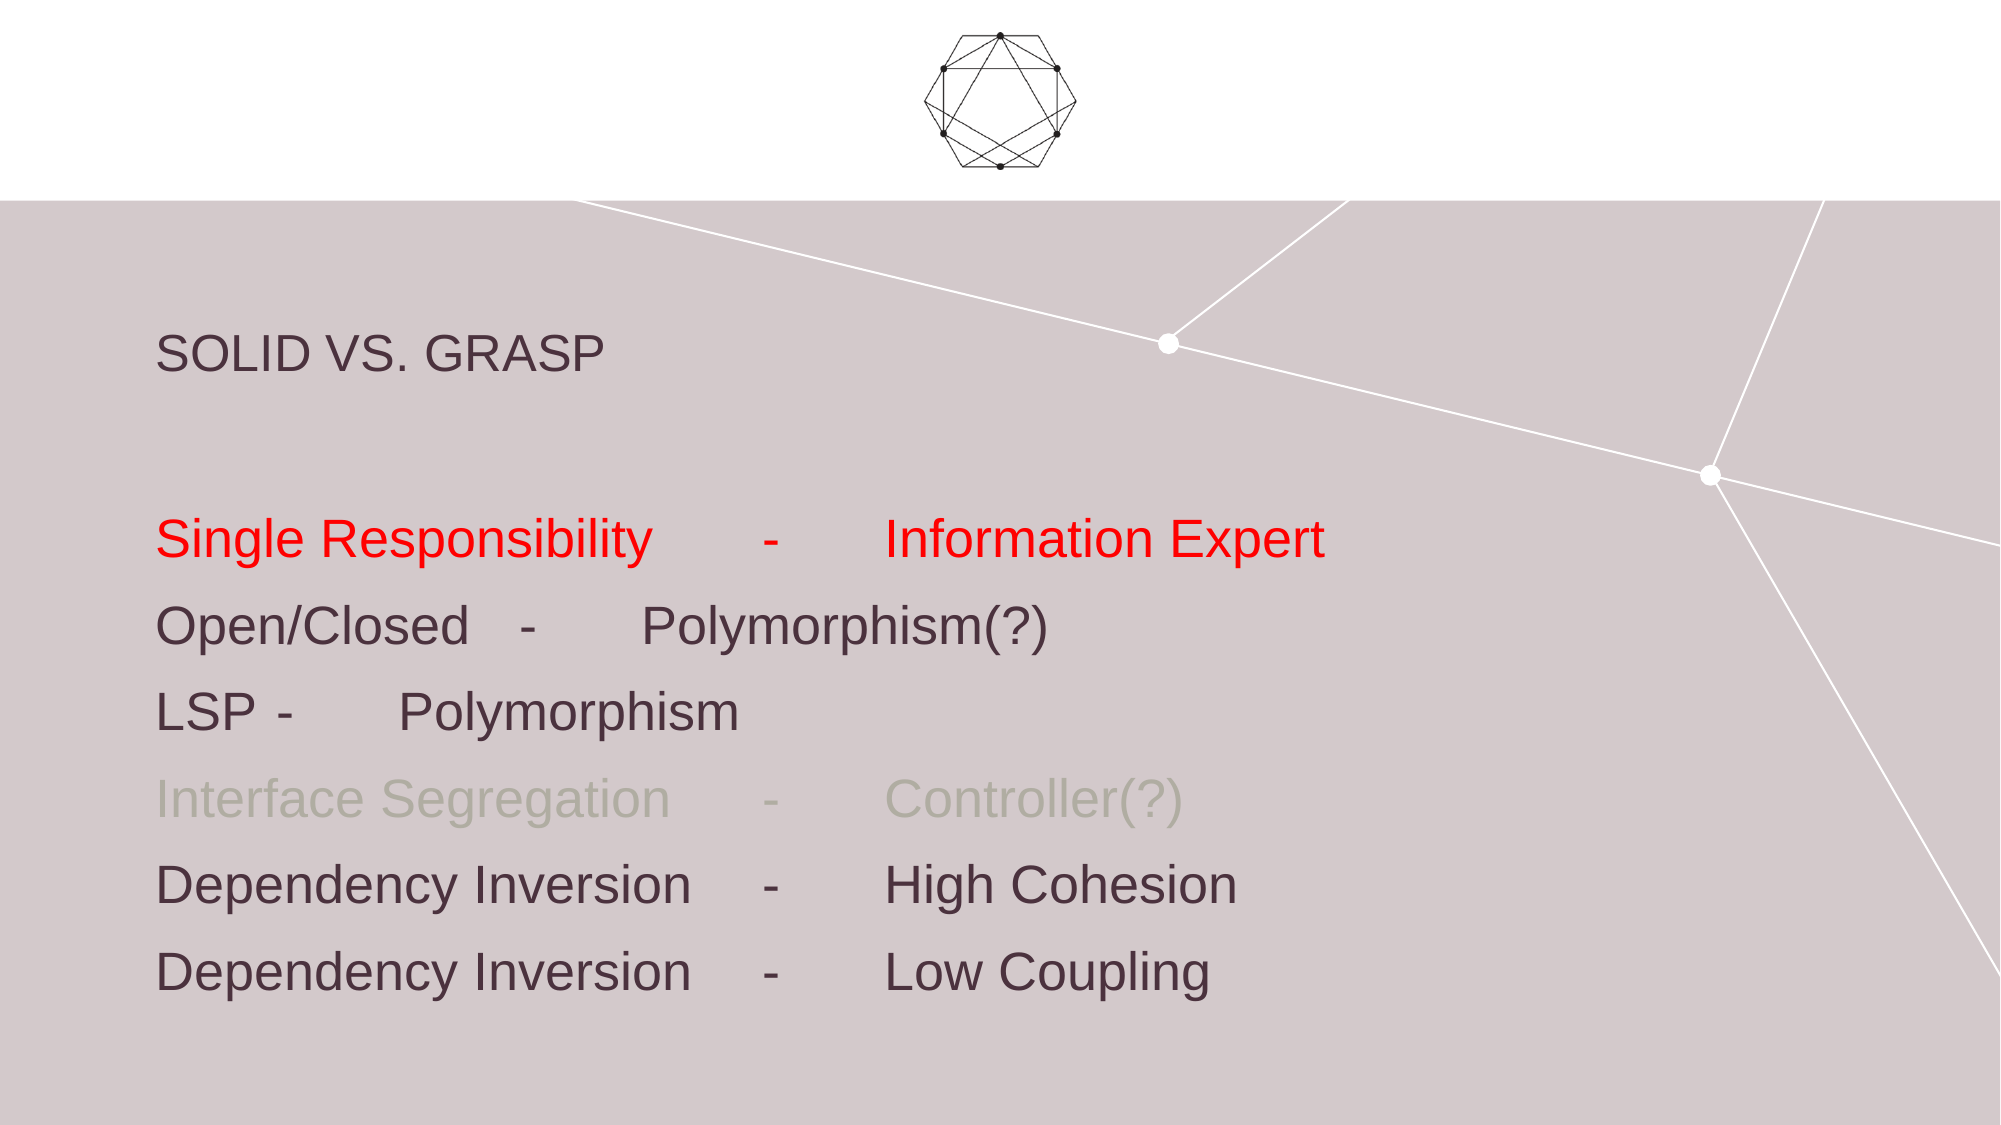

# SOLID vs. Grasp
Single Responsibility	-	Information Expert
Open/Closed			-	Polymorphism(?)
LSP					-	Polymorphism
Interface Segregation	-	Controller(?)
Dependency Inversion	-	High Cohesion
Dependency Inversion	-	Low Coupling